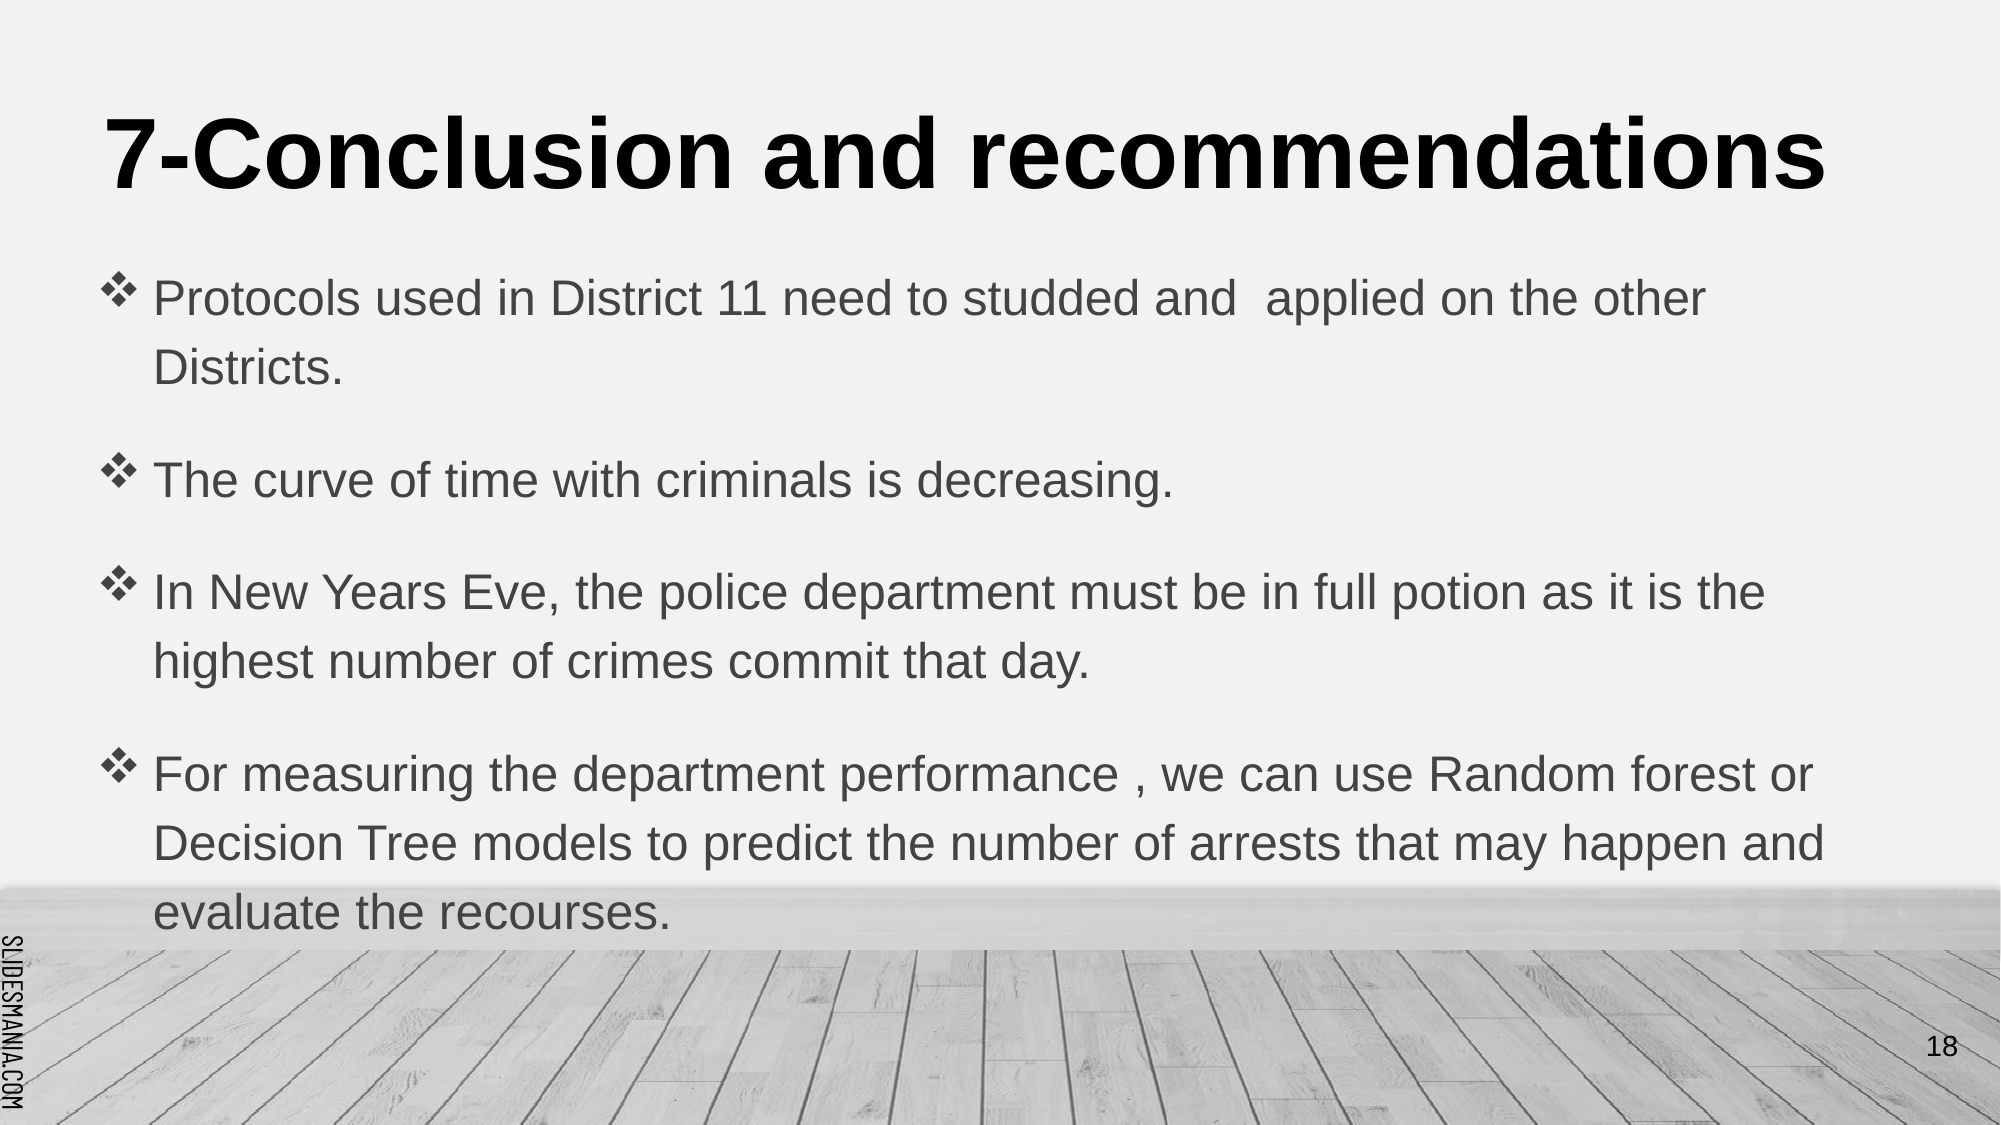

# 7-Conclusion and recommendations
Protocols used in District 11 need to studded and  applied on the other Districts.
The curve of time with criminals is decreasing.
In New Years Eve, the police department must be in full potion as it is the highest number of crimes commit that day.
For measuring the department performance , we can use Random forest or Decision Tree models to predict the number of arrests that may happen and evaluate the recourses.
18